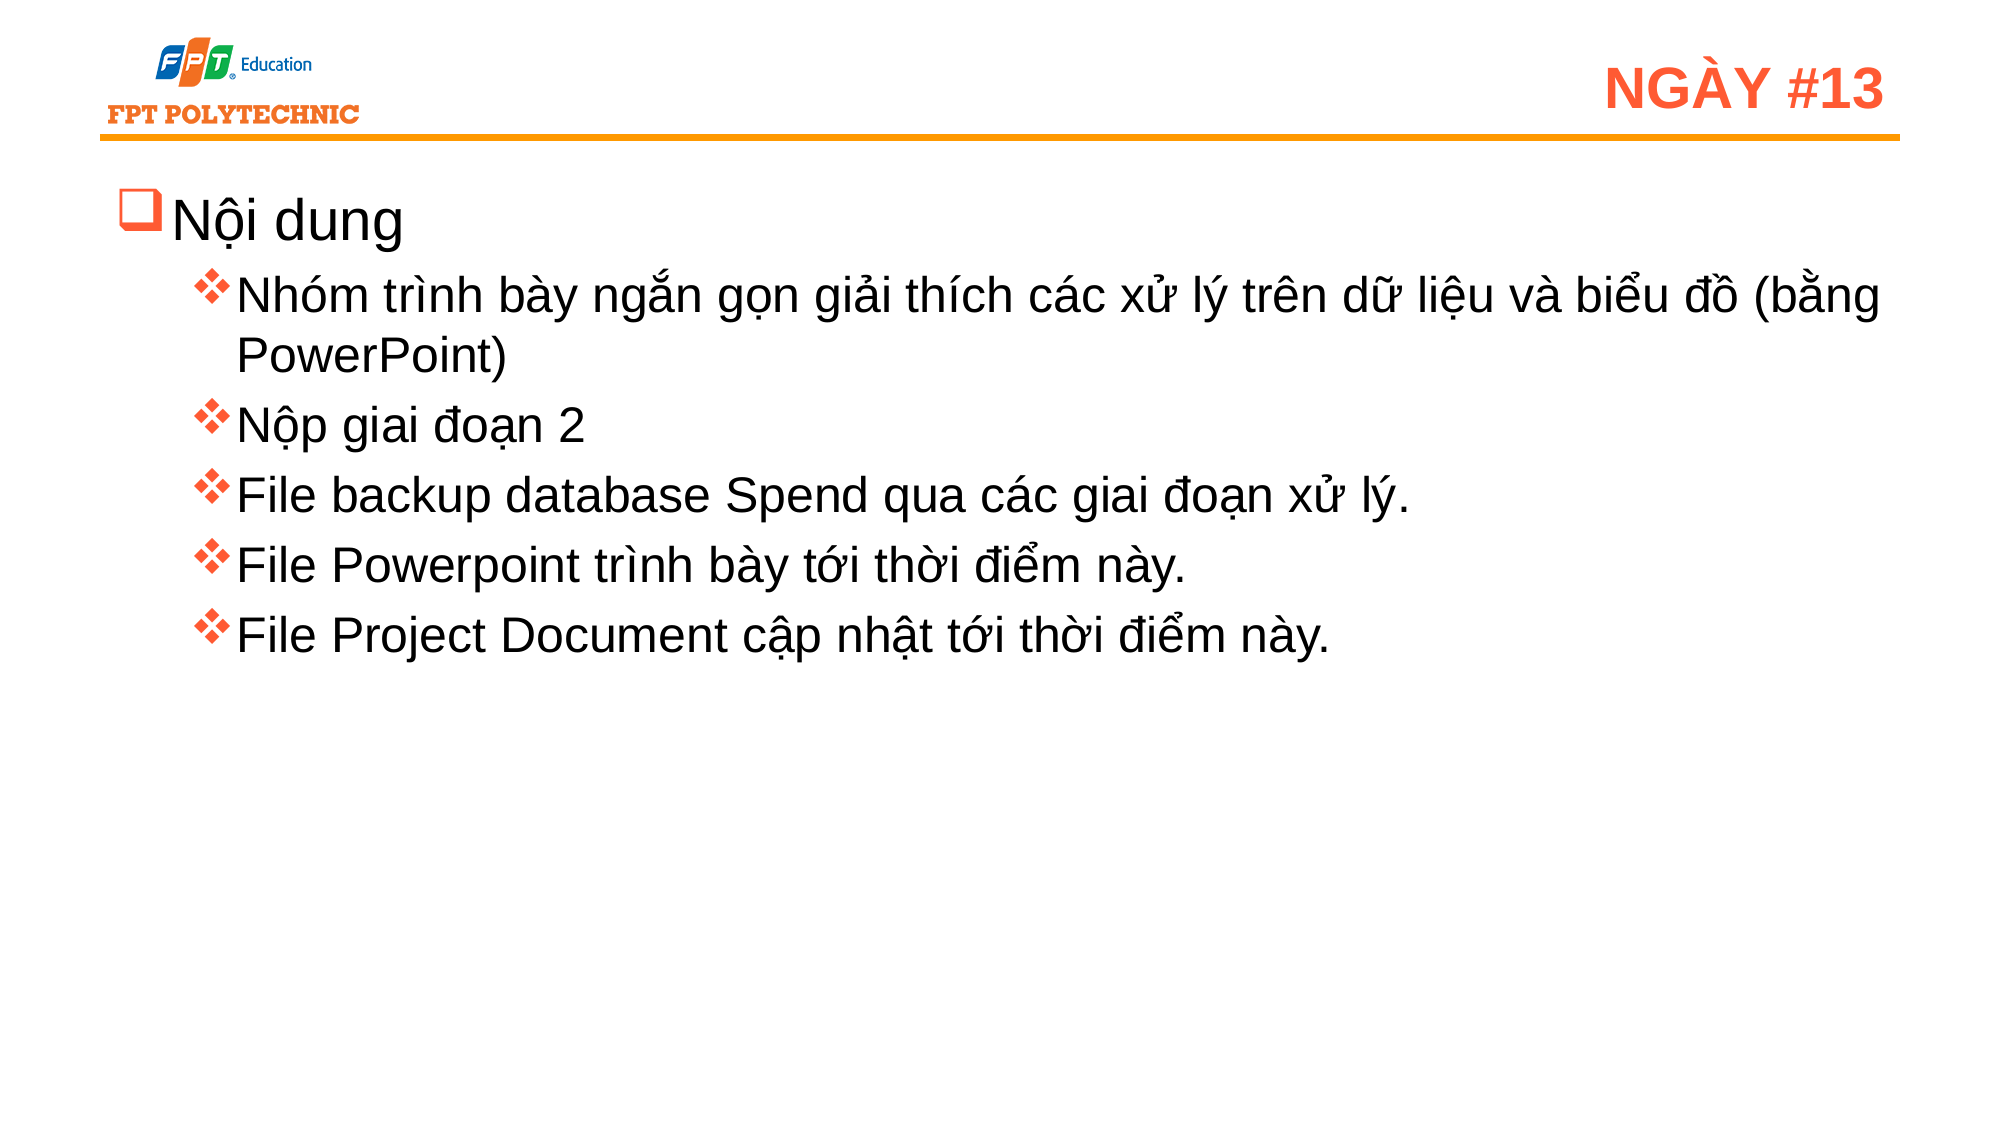

# Ngày #13
Nội dung
Nhóm trình bày ngắn gọn giải thích các xử lý trên dữ liệu và biểu đồ (bằng PowerPoint)
Nộp giai đoạn 2
File backup database Spend qua các giai đoạn xử lý.
File Powerpoint trình bày tới thời điểm này.
File Project Document cập nhật tới thời điểm này.